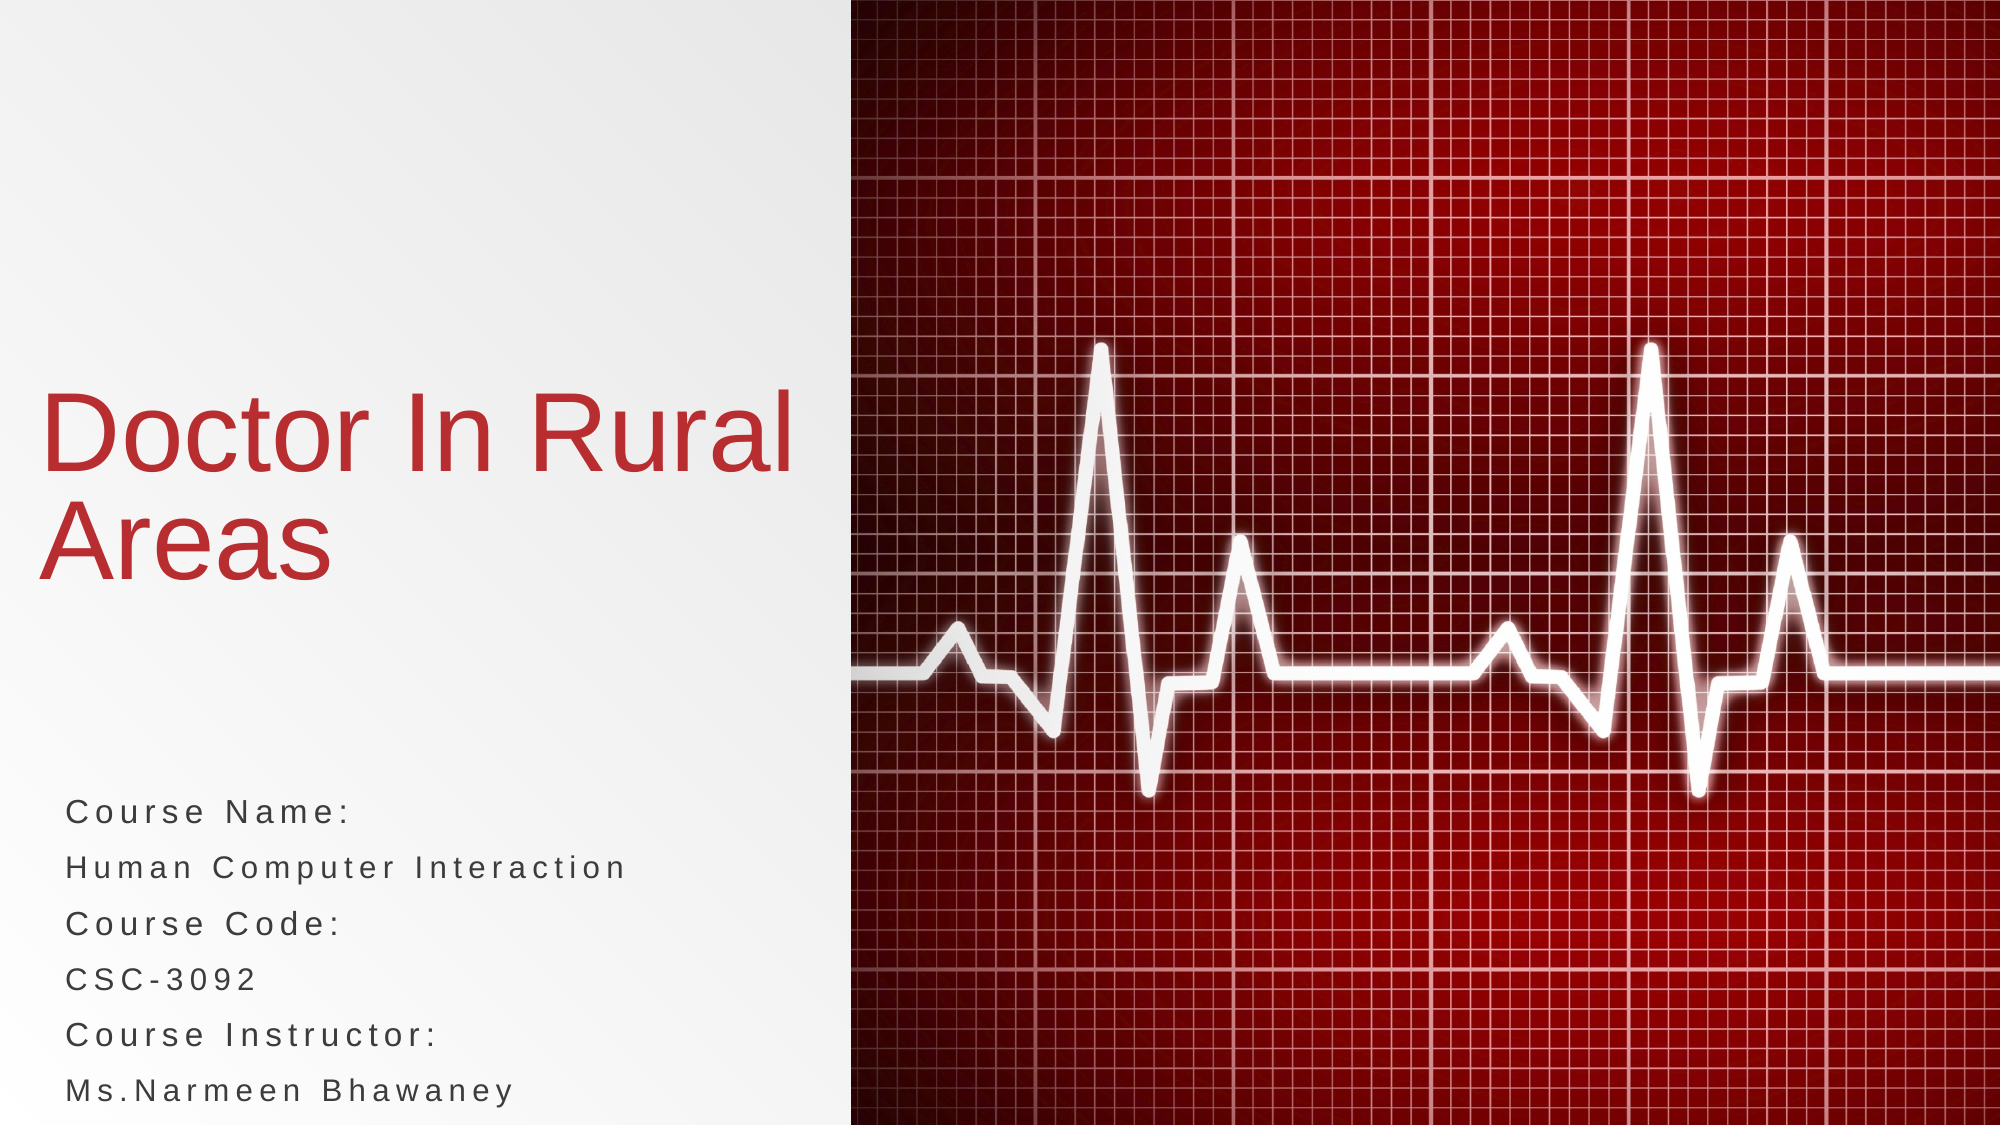

# Doctor In Rural Areas
Course Name:
Human Computer Interaction
Course Code:
CSC-3092
Course Instructor:
Ms.Narmeen Bhawaney